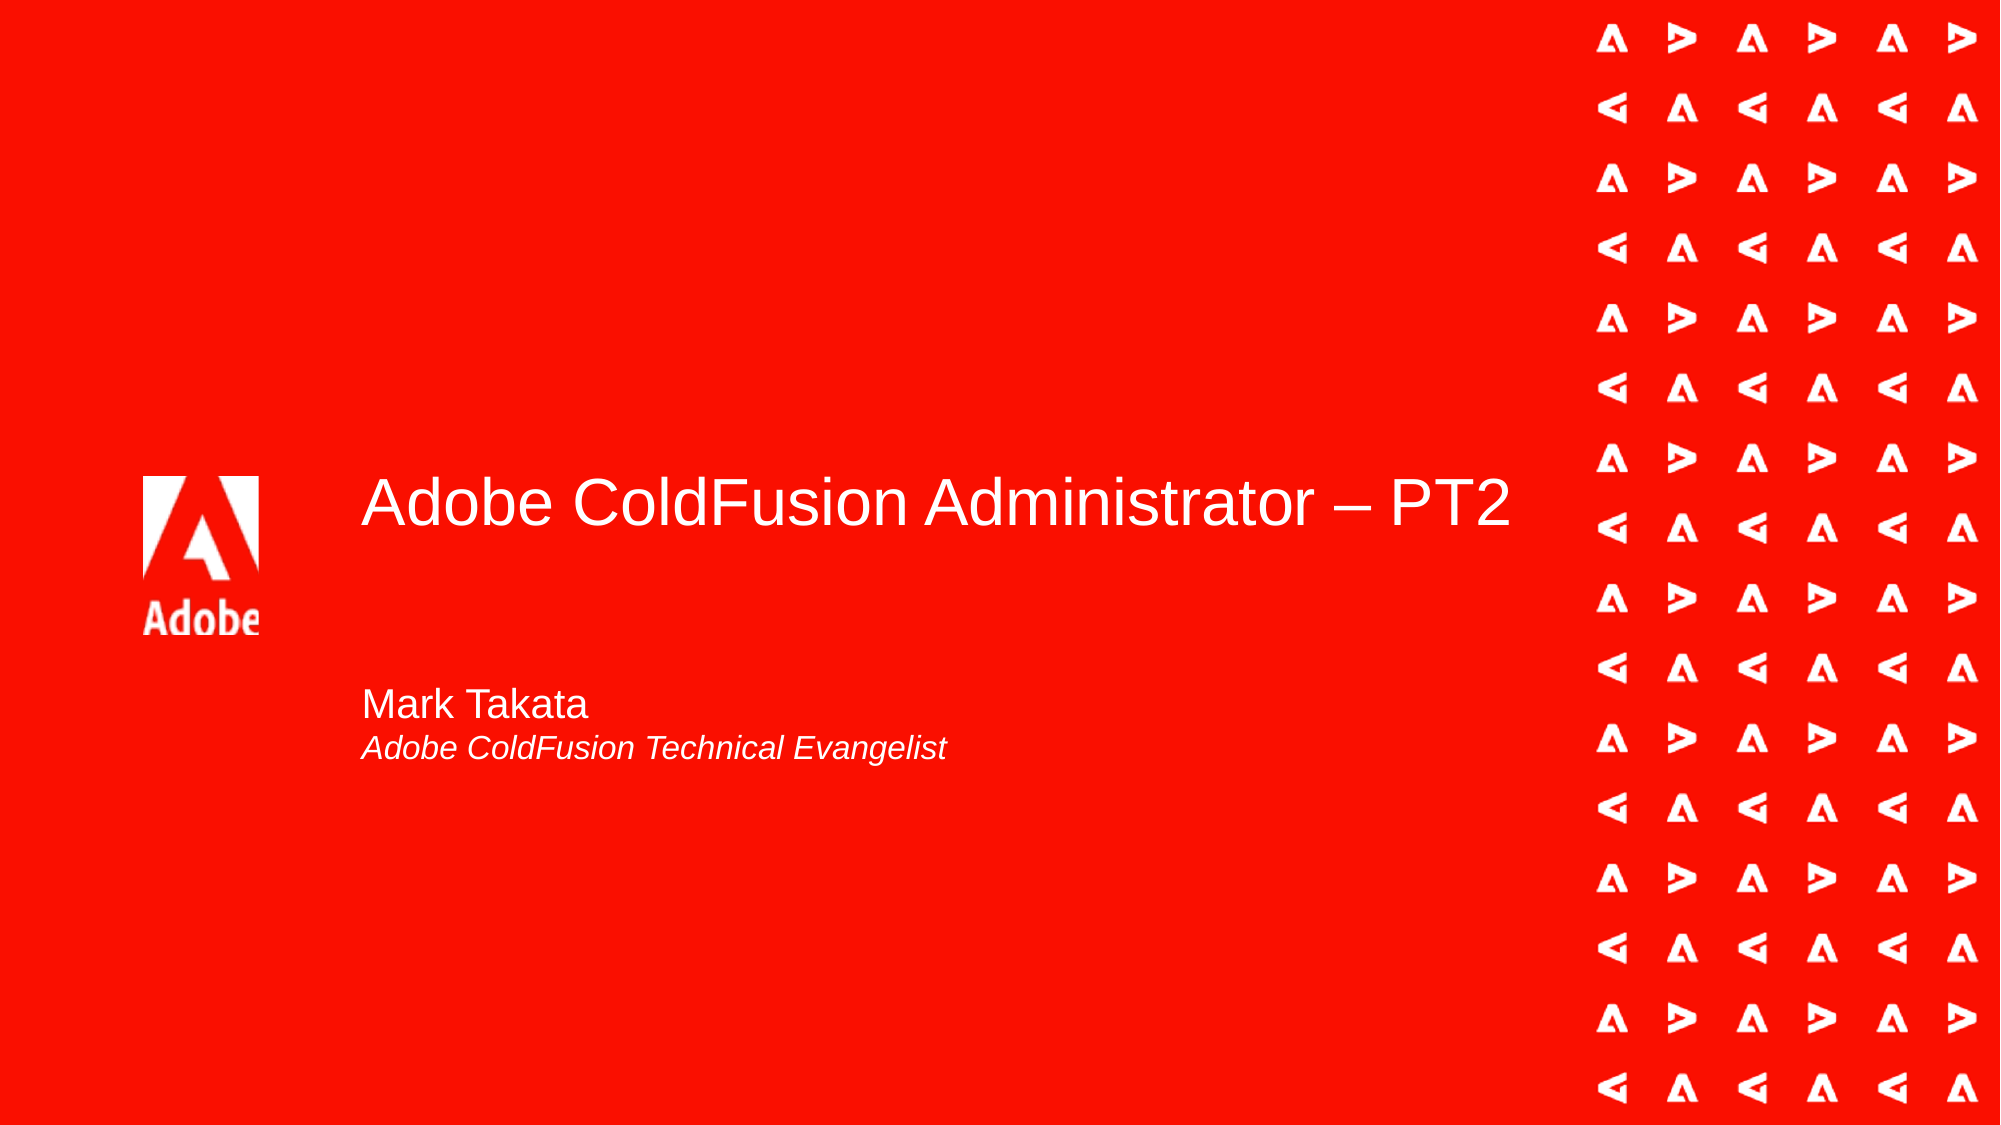

# Adobe ColdFusion Administrator – PT2
Mark Takata
Adobe ColdFusion Technical Evangelist